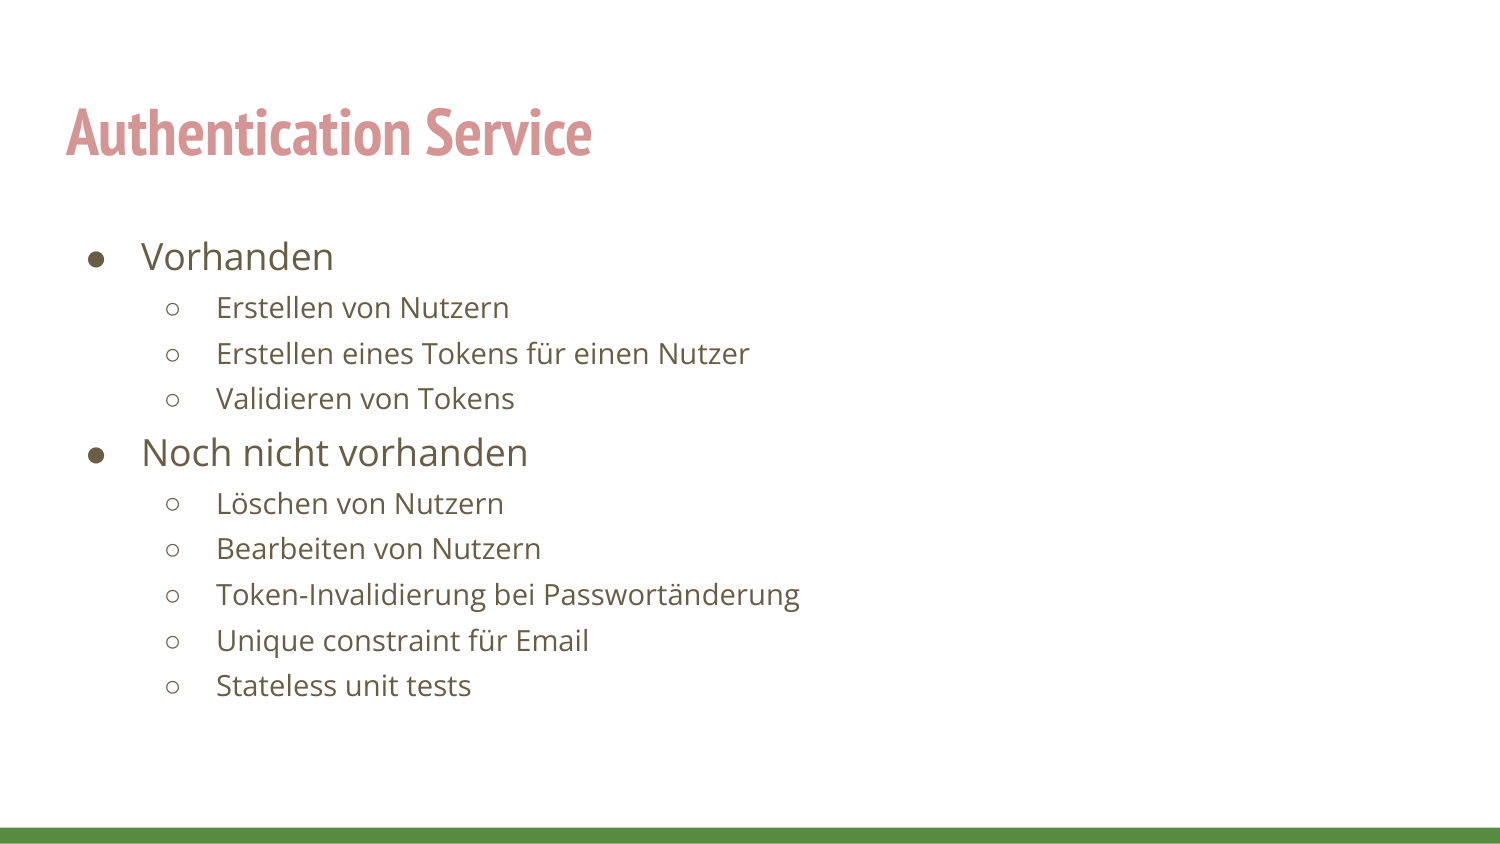

# Authentication Service
Vorhanden
Erstellen von Nutzern
Erstellen eines Tokens für einen Nutzer
Validieren von Tokens
Noch nicht vorhanden
Löschen von Nutzern
Bearbeiten von Nutzern
Token-Invalidierung bei Passwortänderung
Unique constraint für Email
Stateless unit tests